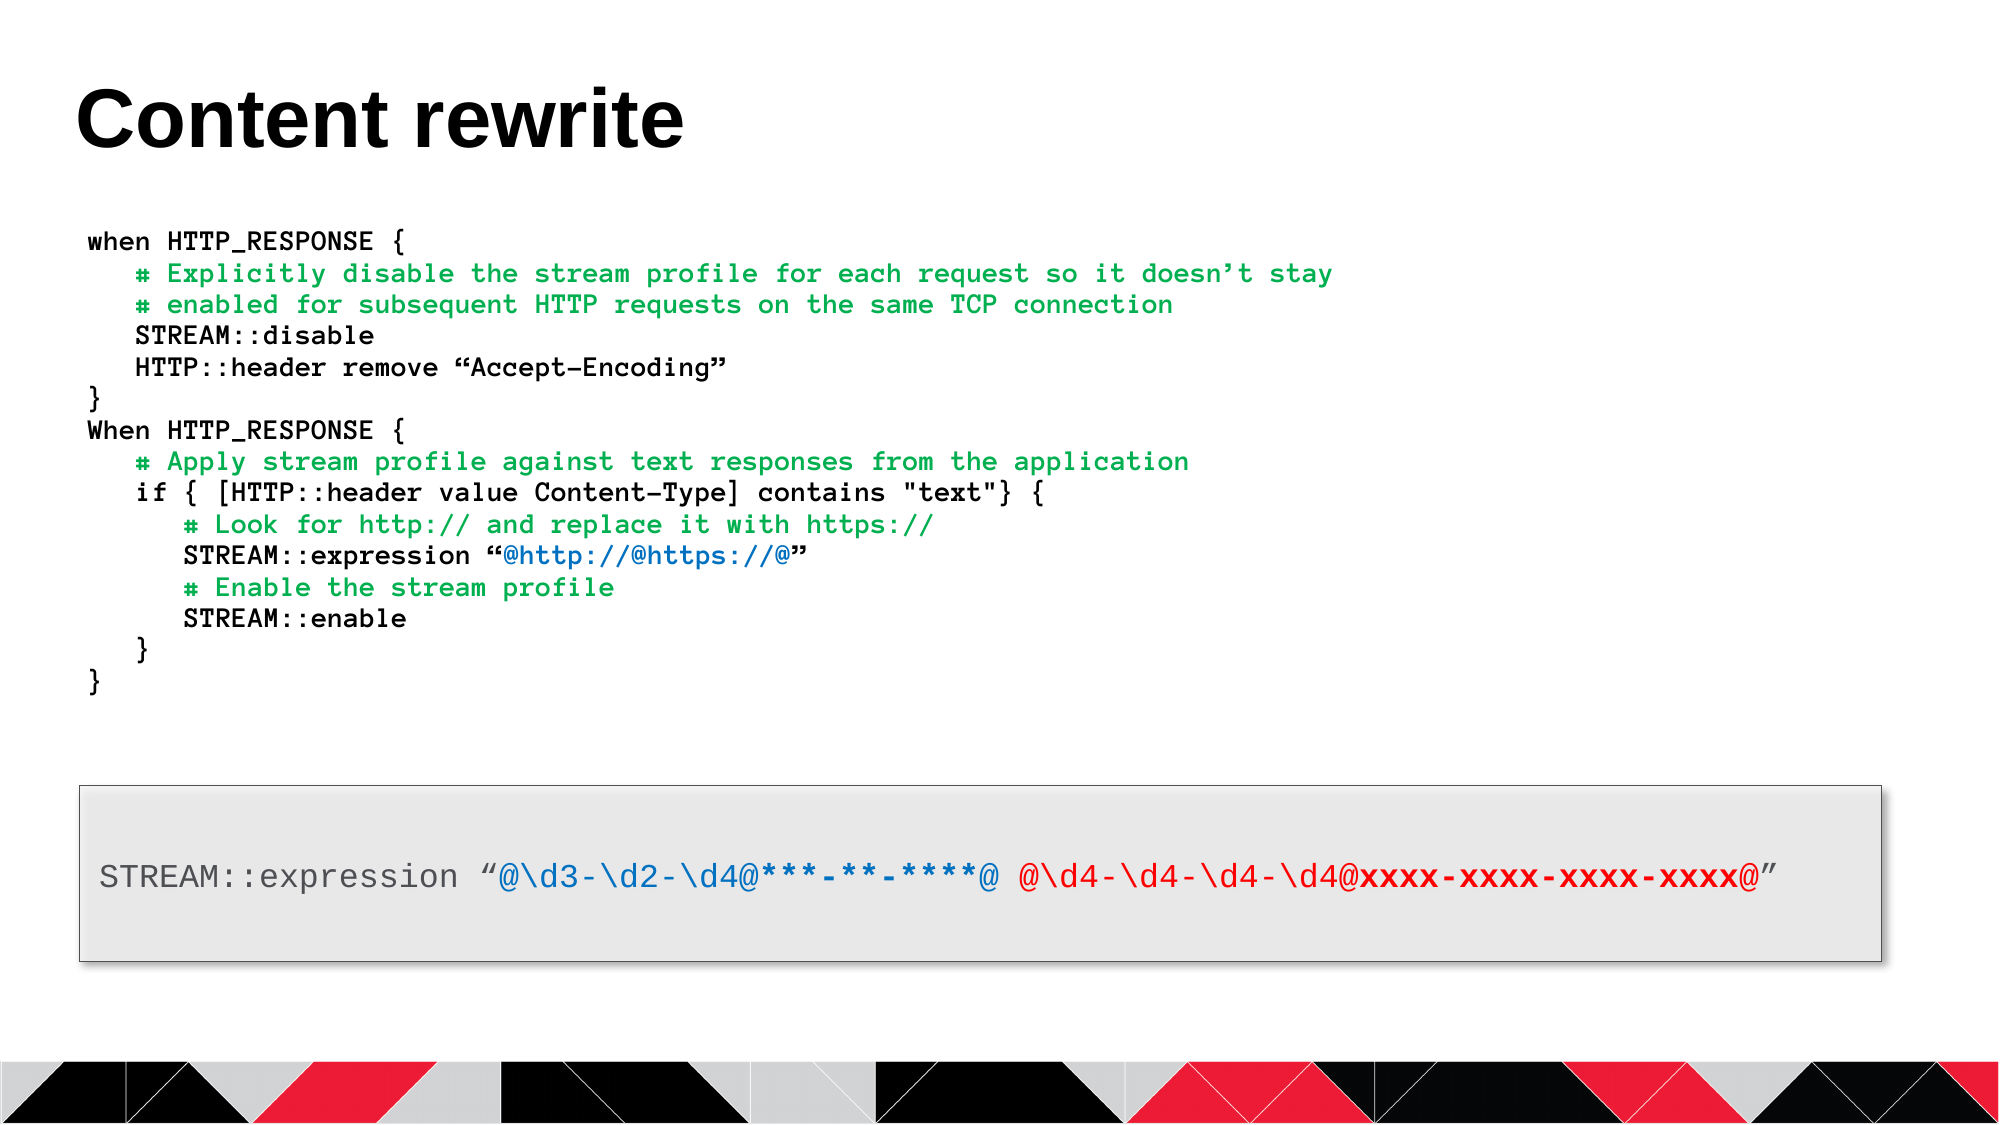

# Content rewrite
when HTTP_RESPONSE {
   # Explicitly disable the stream profile for each request so it doesn’t stay
   # enabled for subsequent HTTP requests on the same TCP connection
   STREAM::disable
   HTTP::header remove “Accept-Encoding”
}
When HTTP_RESPONSE {
   # Apply stream profile against text responses from the application
   if { [HTTP::header value Content-Type] contains "text"} {
      # Look for http:// and replace it with https://
      STREAM::expression “@http://@https://@”
      # Enable the stream profile
      STREAM::enable
   }
}
STREAM::expression “@\d3-\d2-\d4@***-**-****@ @\d4-\d4-\d4-\d4@xxxx-xxxx-xxxx-xxxx@”